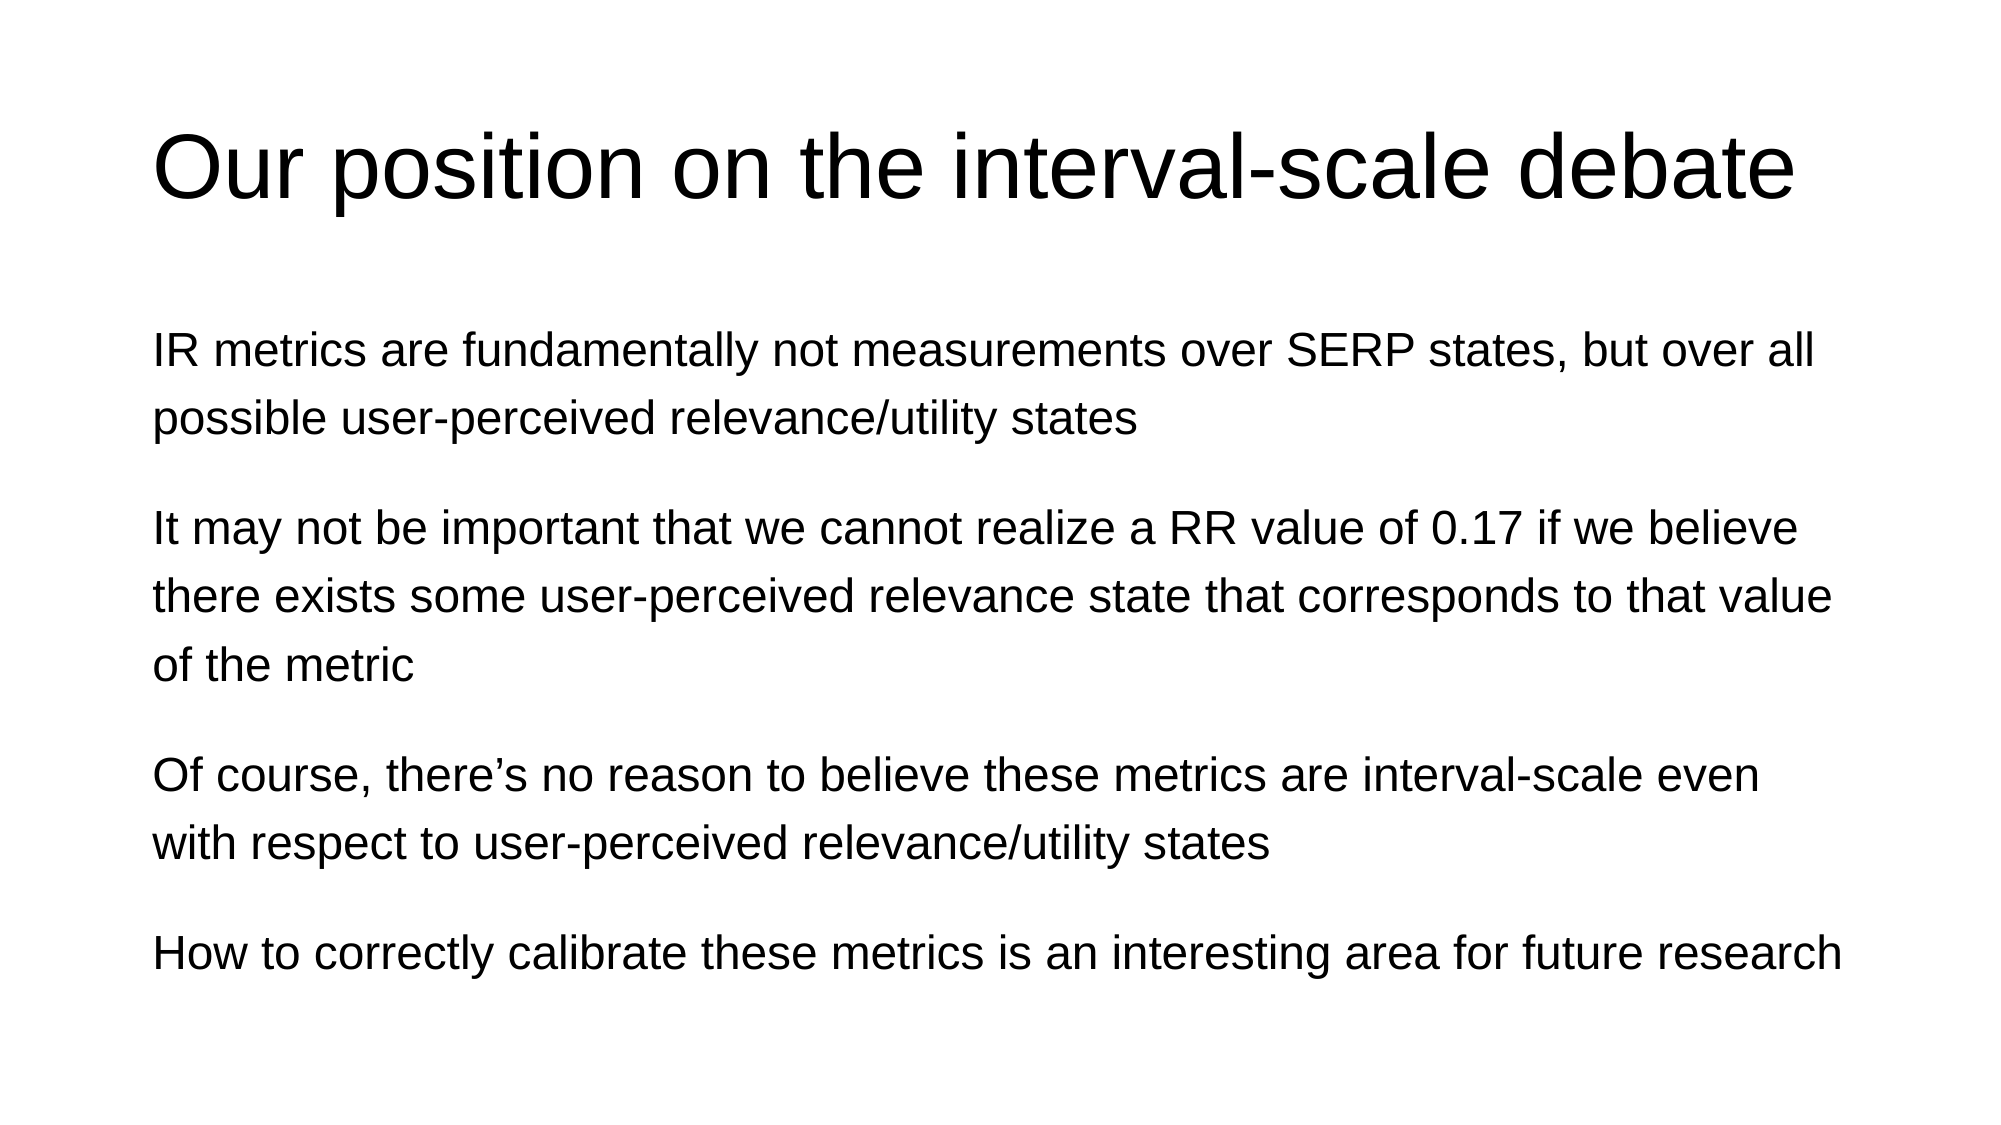

# Our position on the interval-scale debate
IR metrics are fundamentally not measurements over SERP states, but over all possible user-perceived relevance/utility states
It may not be important that we cannot realize a RR value of 0.17 if we believe there exists some user-perceived relevance state that corresponds to that value of the metric
Of course, there’s no reason to believe these metrics are interval-scale even with respect to user-perceived relevance/utility states
How to correctly calibrate these metrics is an interesting area for future research